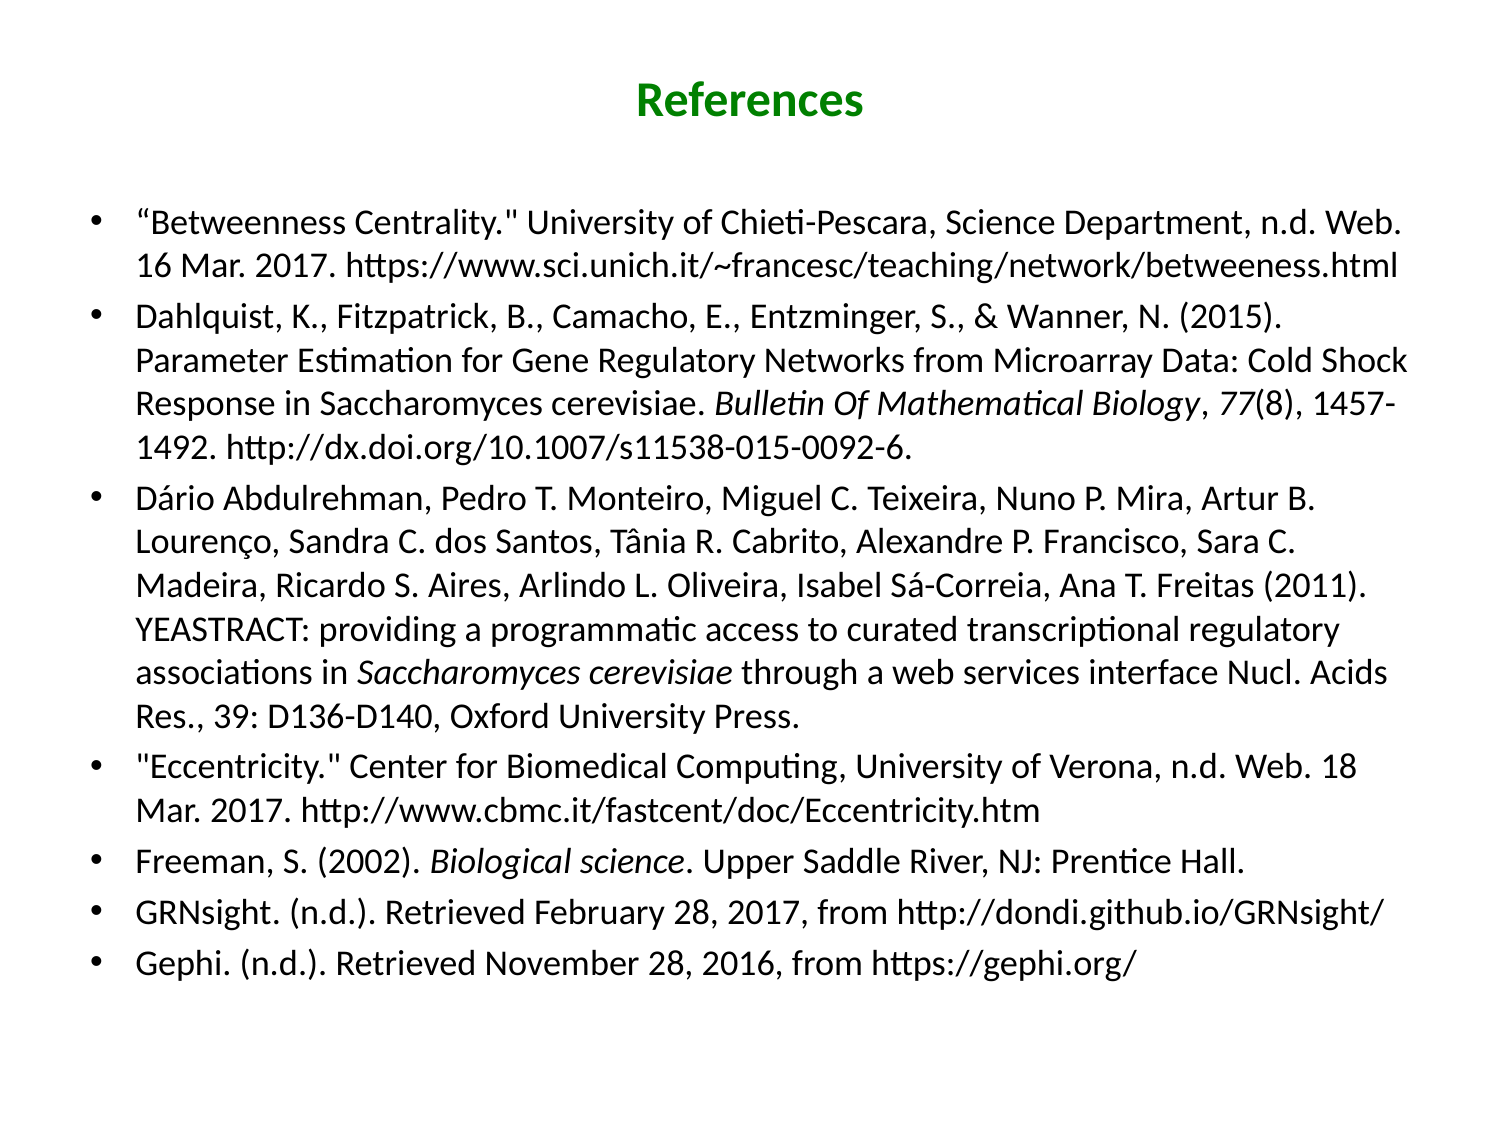

# References
“Betweenness Centrality." University of Chieti-Pescara, Science Department, n.d. Web. 16 Mar. 2017. https://www.sci.unich.it/~francesc/teaching/network/betweeness.html
Dahlquist, K., Fitzpatrick, B., Camacho, E., Entzminger, S., & Wanner, N. (2015). Parameter Estimation for Gene Regulatory Networks from Microarray Data: Cold Shock Response in Saccharomyces cerevisiae. Bulletin Of Mathematical Biology, 77(8), 1457-1492. http://dx.doi.org/10.1007/s11538-015-0092-6.
Dário Abdulrehman, Pedro T. Monteiro, Miguel C. Teixeira, Nuno P. Mira, Artur B. Lourenço, Sandra C. dos Santos, Tânia R. Cabrito, Alexandre P. Francisco, Sara C. Madeira, Ricardo S. Aires, Arlindo L. Oliveira, Isabel Sá-Correia, Ana T. Freitas (2011). YEASTRACT: providing a programmatic access to curated transcriptional regulatory associations in Saccharomyces cerevisiae through a web services interface Nucl. Acids Res., 39: D136-D140, Oxford University Press.
"Eccentricity." Center for Biomedical Computing, University of Verona, n.d. Web. 18 Mar. 2017. http://www.cbmc.it/fastcent/doc/Eccentricity.htm
Freeman, S. (2002). Biological science. Upper Saddle River, NJ: Prentice Hall.
GRNsight. (n.d.). Retrieved February 28, 2017, from http://dondi.github.io/GRNsight/
Gephi. (n.d.). Retrieved November 28, 2016, from https://gephi.org/